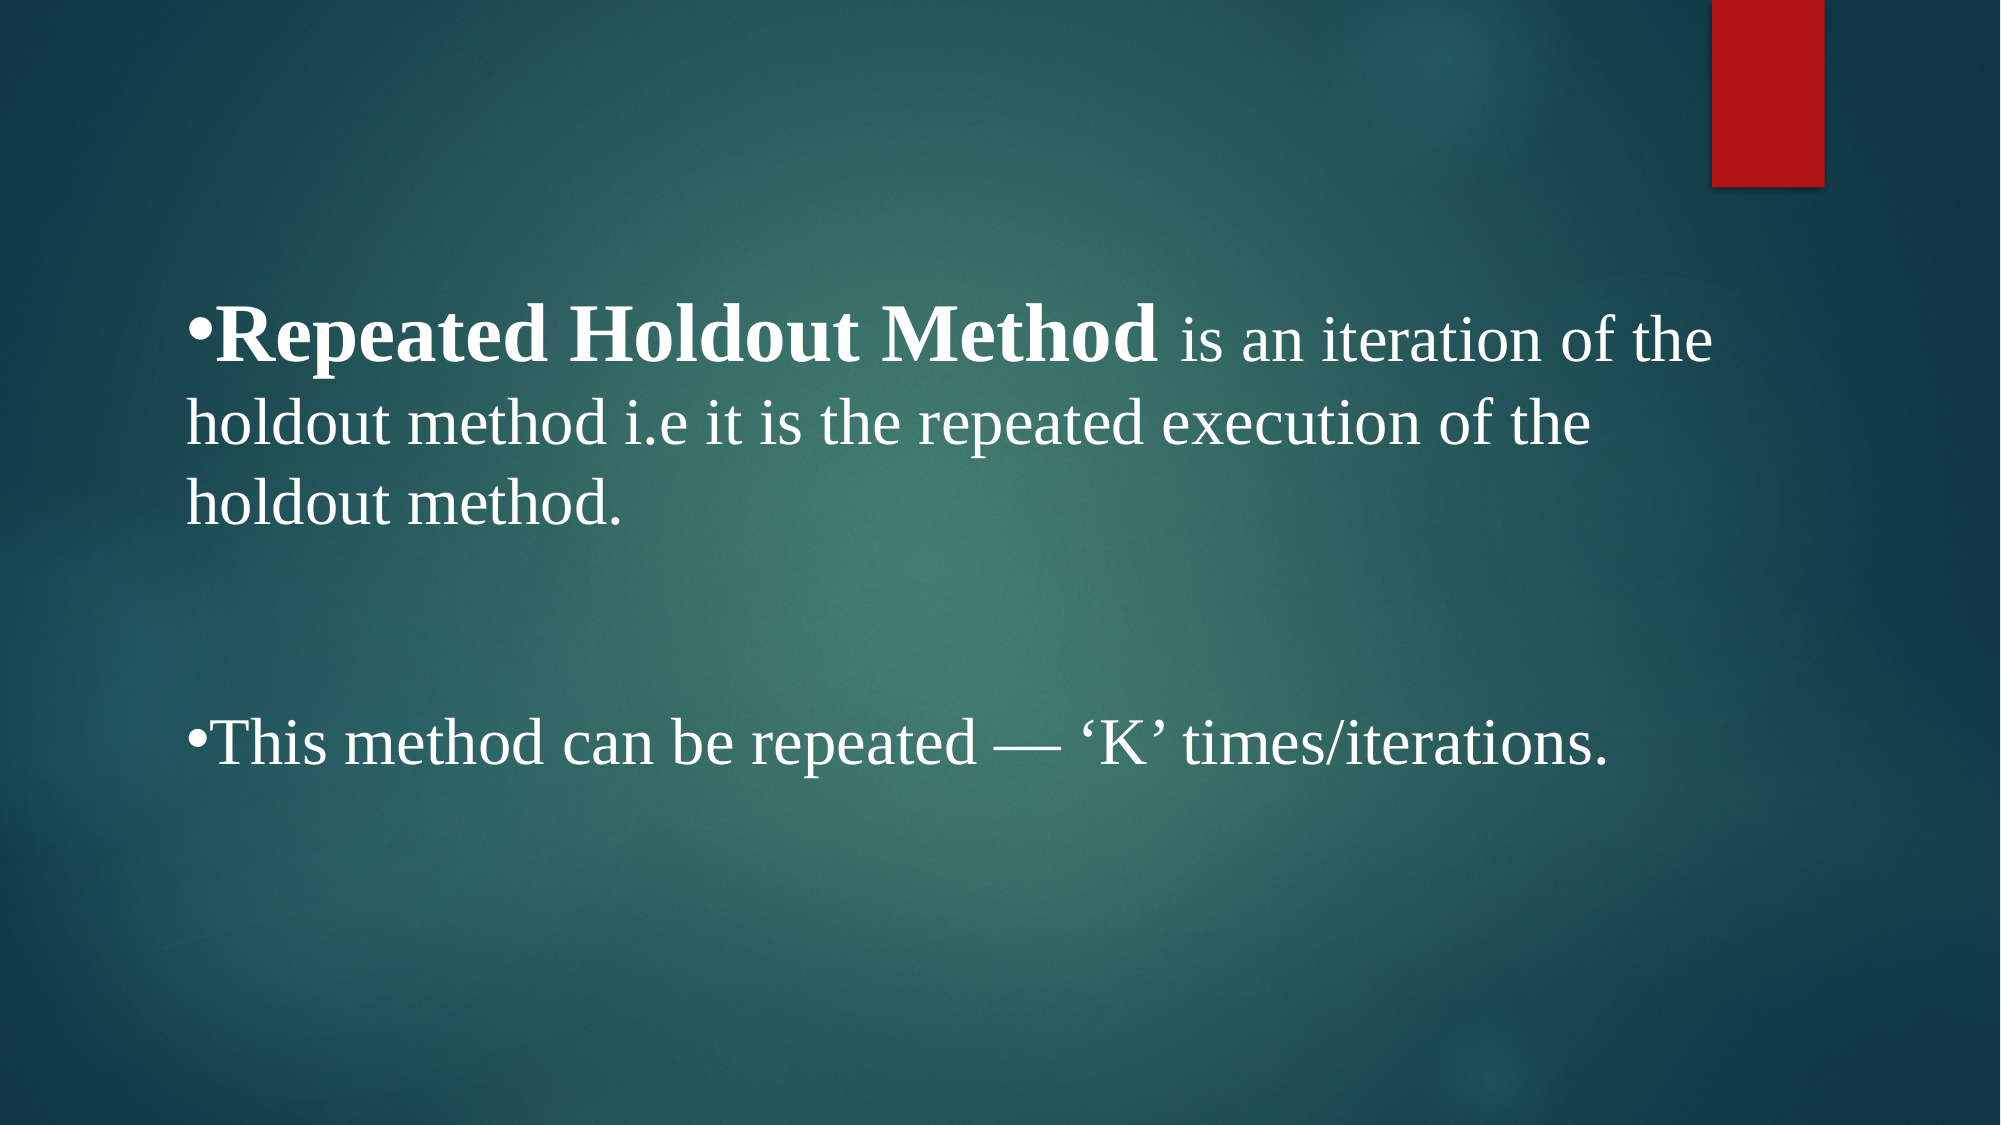

Repeated Holdout Method is an iteration of the holdout method i.e it is the repeated execution of the holdout method.

This method can be repeated — ‘K’ times/iterations.